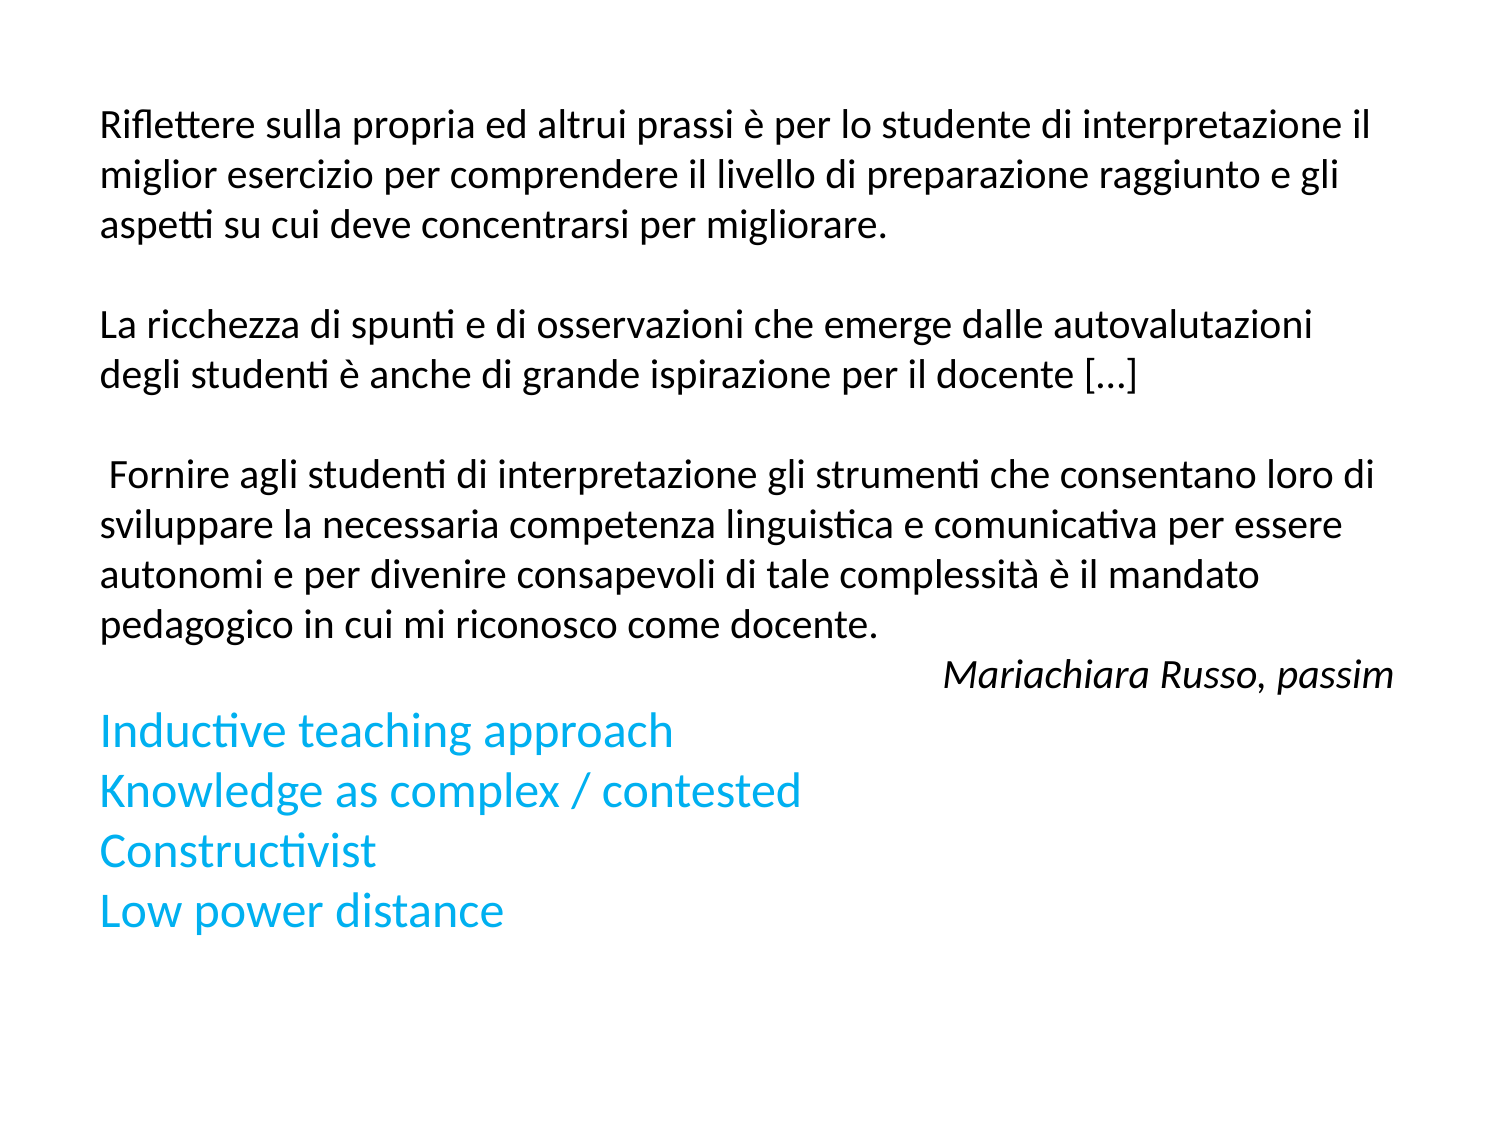

Riflettere sulla propria ed altrui prassi è per lo studente di interpretazione il miglior esercizio per comprendere il livello di preparazione raggiunto e gli aspetti su cui deve concentrarsi per migliorare.

La ricchezza di spunti e di osservazioni che emerge dalle autovalutazioni degli studenti è anche di grande ispirazione per il docente […]

 Fornire agli studenti di interpretazione gli strumenti che consentano loro di sviluppare la necessaria competenza linguistica e comunicativa per essere autonomi e per divenire consapevoli di tale complessità è il mandato pedagogico in cui mi riconosco come docente.
Mariachiara Russo, passim
Inductive teaching approach
Knowledge as complex / contested
Constructivist
Low power distance